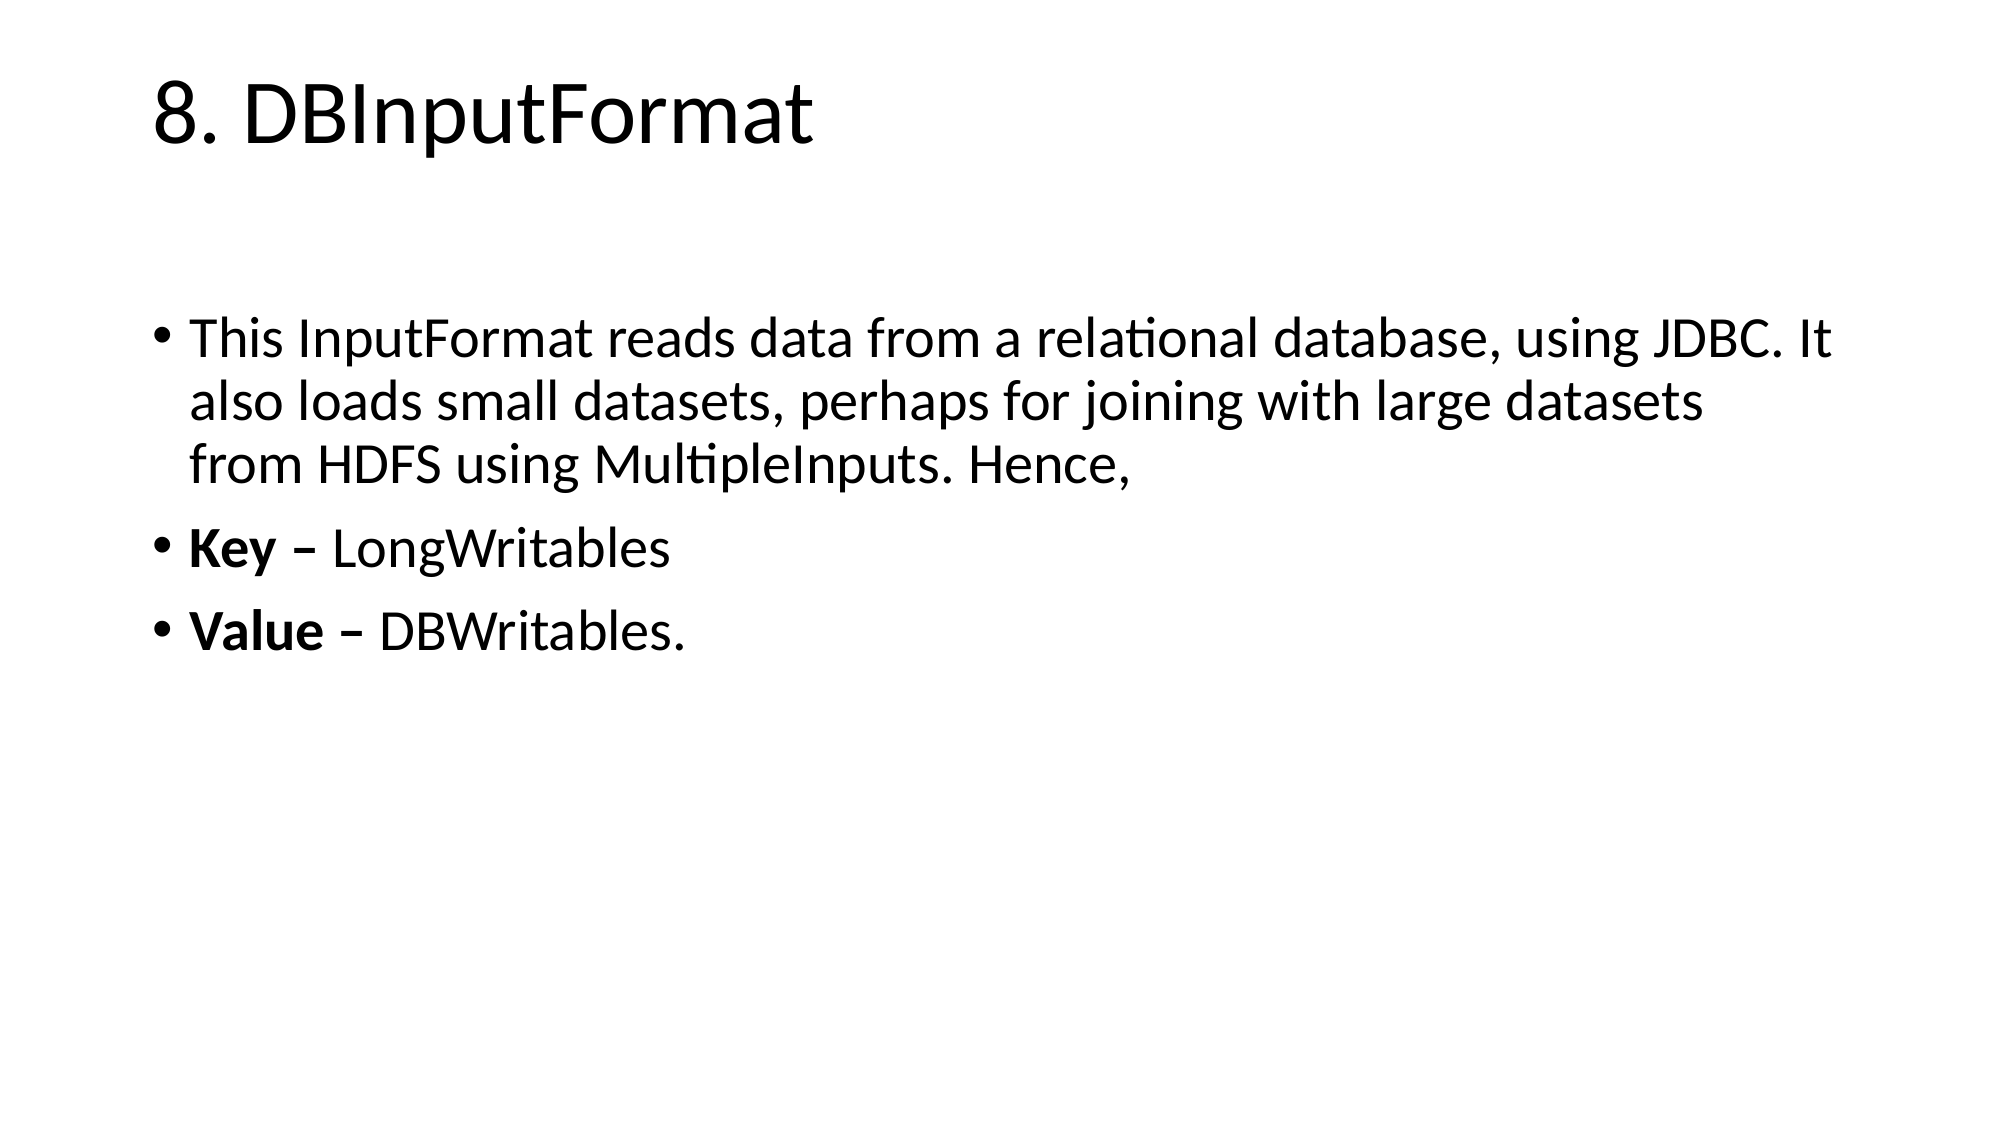

# 8. DBInputFormat
This InputFormat reads data from a relational database, using JDBC. It also loads small datasets, perhaps for joining with large datasets from HDFS using MultipleInputs. Hence,
Key – LongWritables
Value – DBWritables.